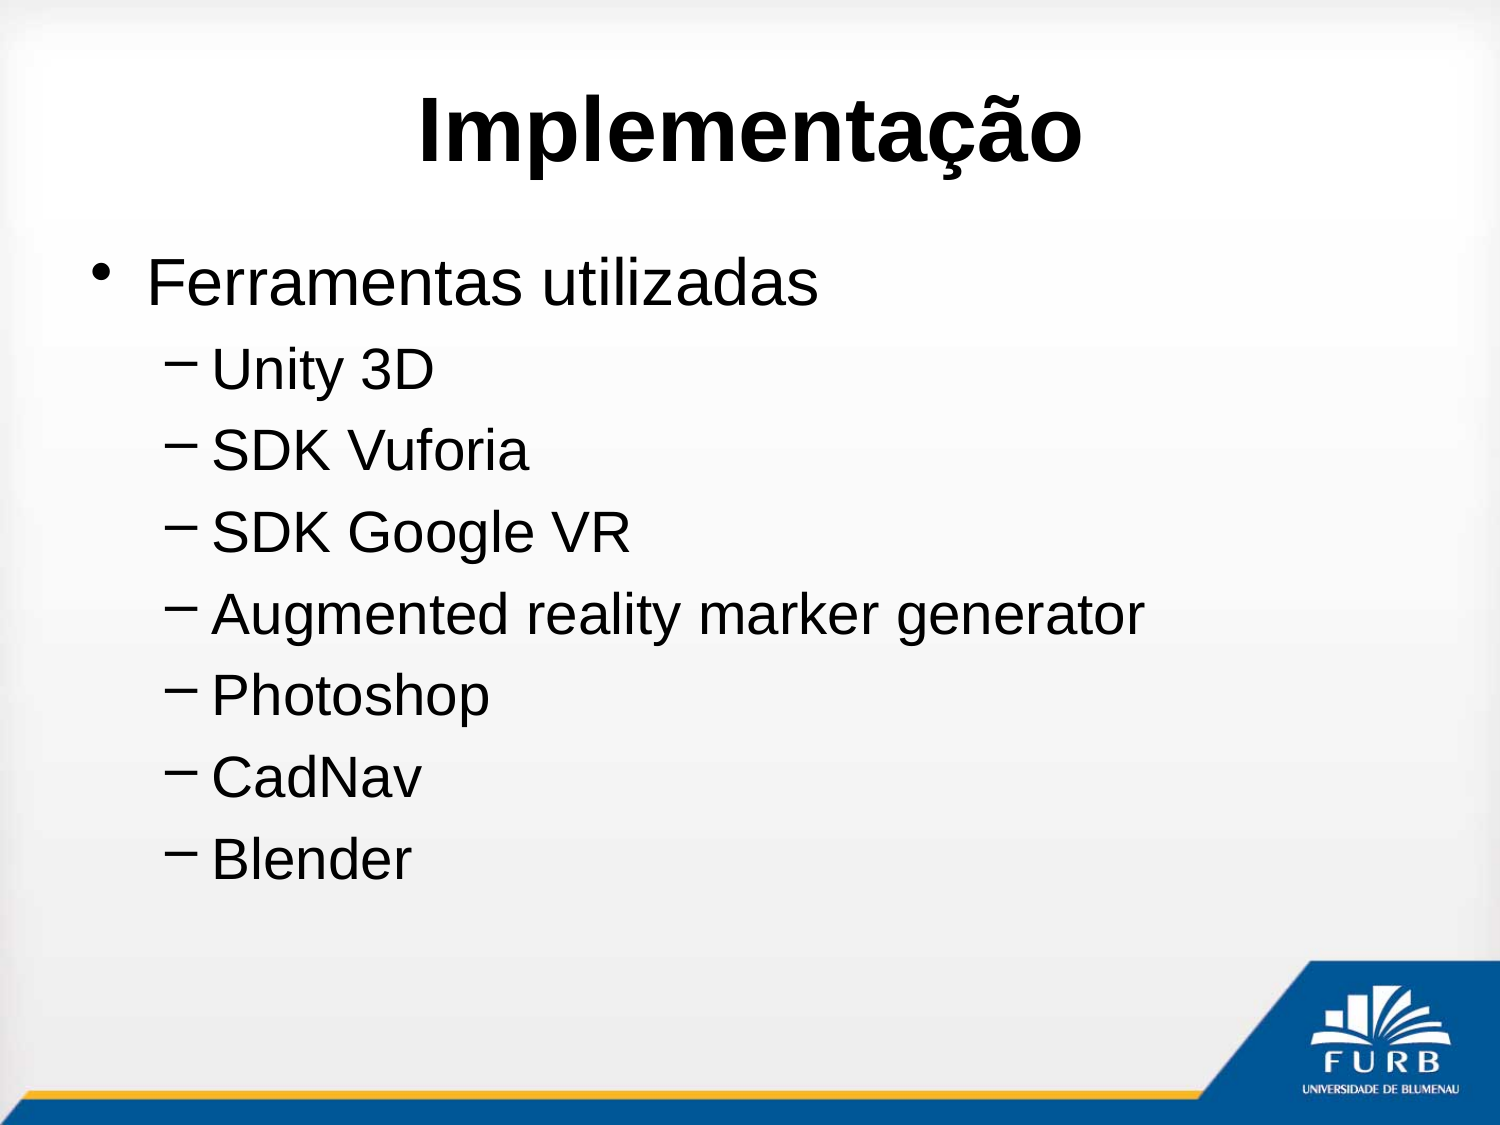

# Implementação
Ferramentas utilizadas
Unity 3D
SDK Vuforia
SDK Google VR
Augmented reality marker generator
Photoshop
CadNav
Blender